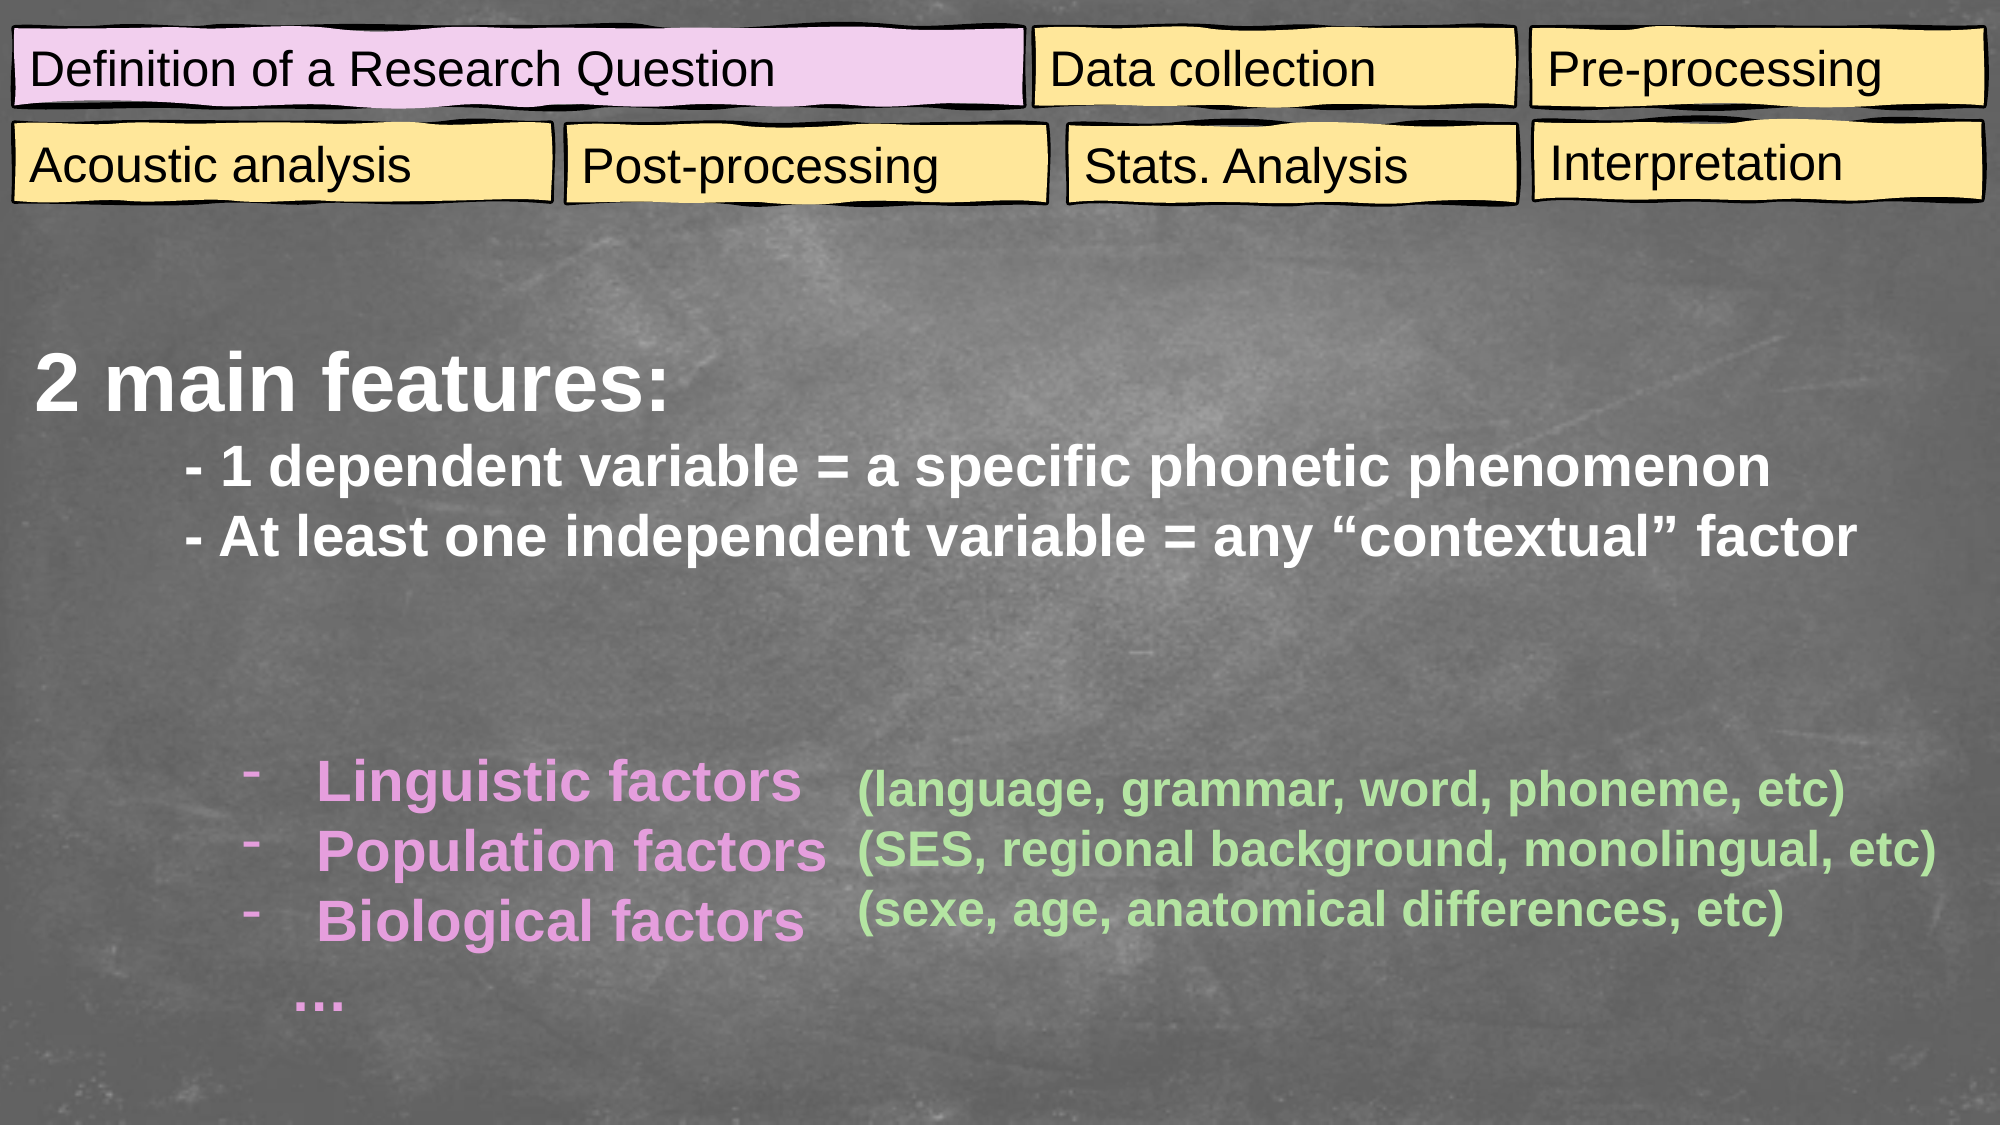

Definition of a Research Question
Data collection
Pre-processing
Interpretation
Acoustic analysis
Post-processing
Stats. Analysis
2 main features:
	- 1 dependent variable = a specific phonetic phenomenon
	- At least one independent variable = any “contextual” factor
Linguistic factors
Population factors
Biological factors
   …
(language, grammar, word, phoneme, etc)
(SES, regional background, monolingual, etc)
(sexe, age, anatomical differences, etc)